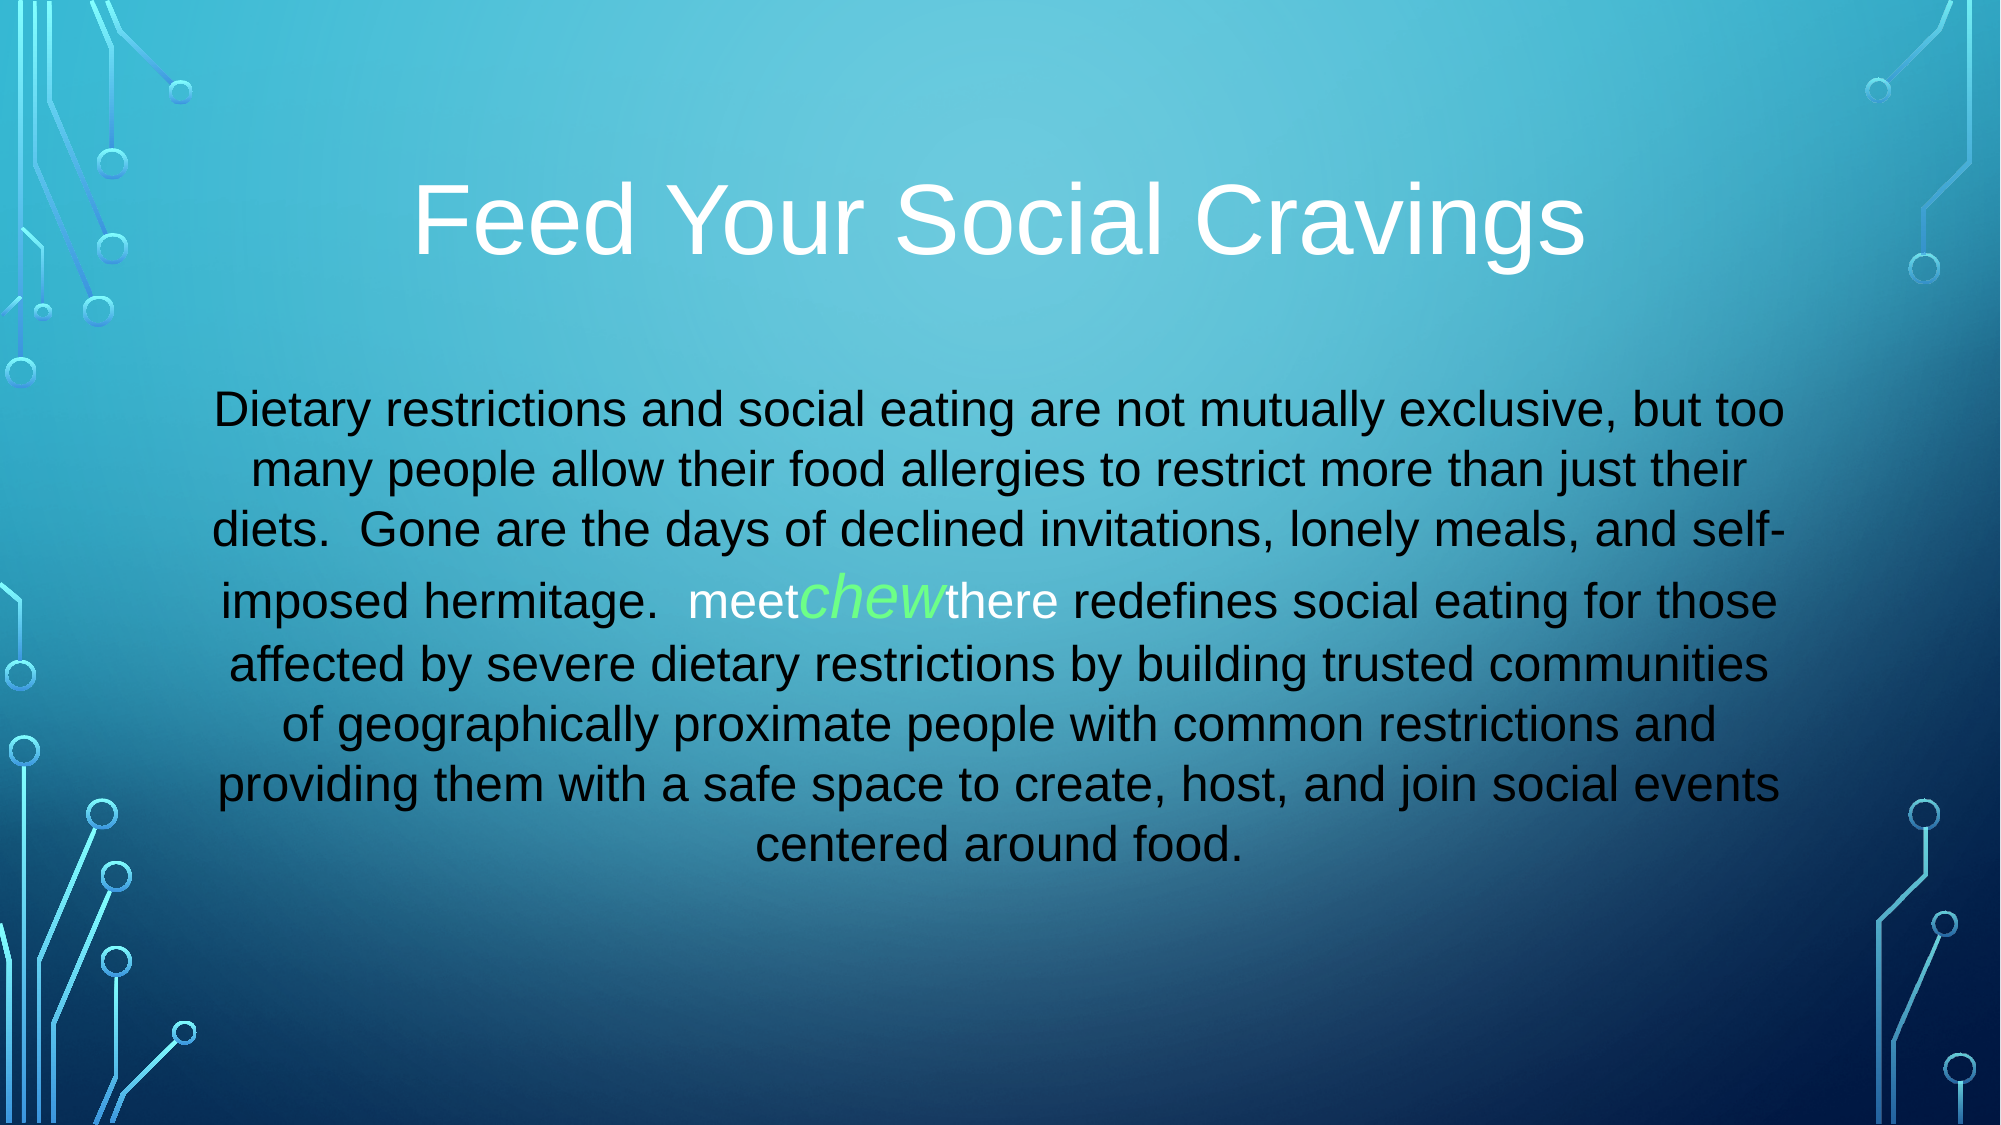

# Feed Your Social Cravings
Dietary restrictions and social eating are not mutually exclusive, but too many people allow their food allergies to restrict more than just their diets.  Gone are the days of declined invitations, lonely meals, and self-imposed hermitage.  meetchewthere redefines social eating for those affected by severe dietary restrictions by building trusted communities of geographically proximate people with common restrictions and providing them with a safe space to create, host, and join social events centered around food.